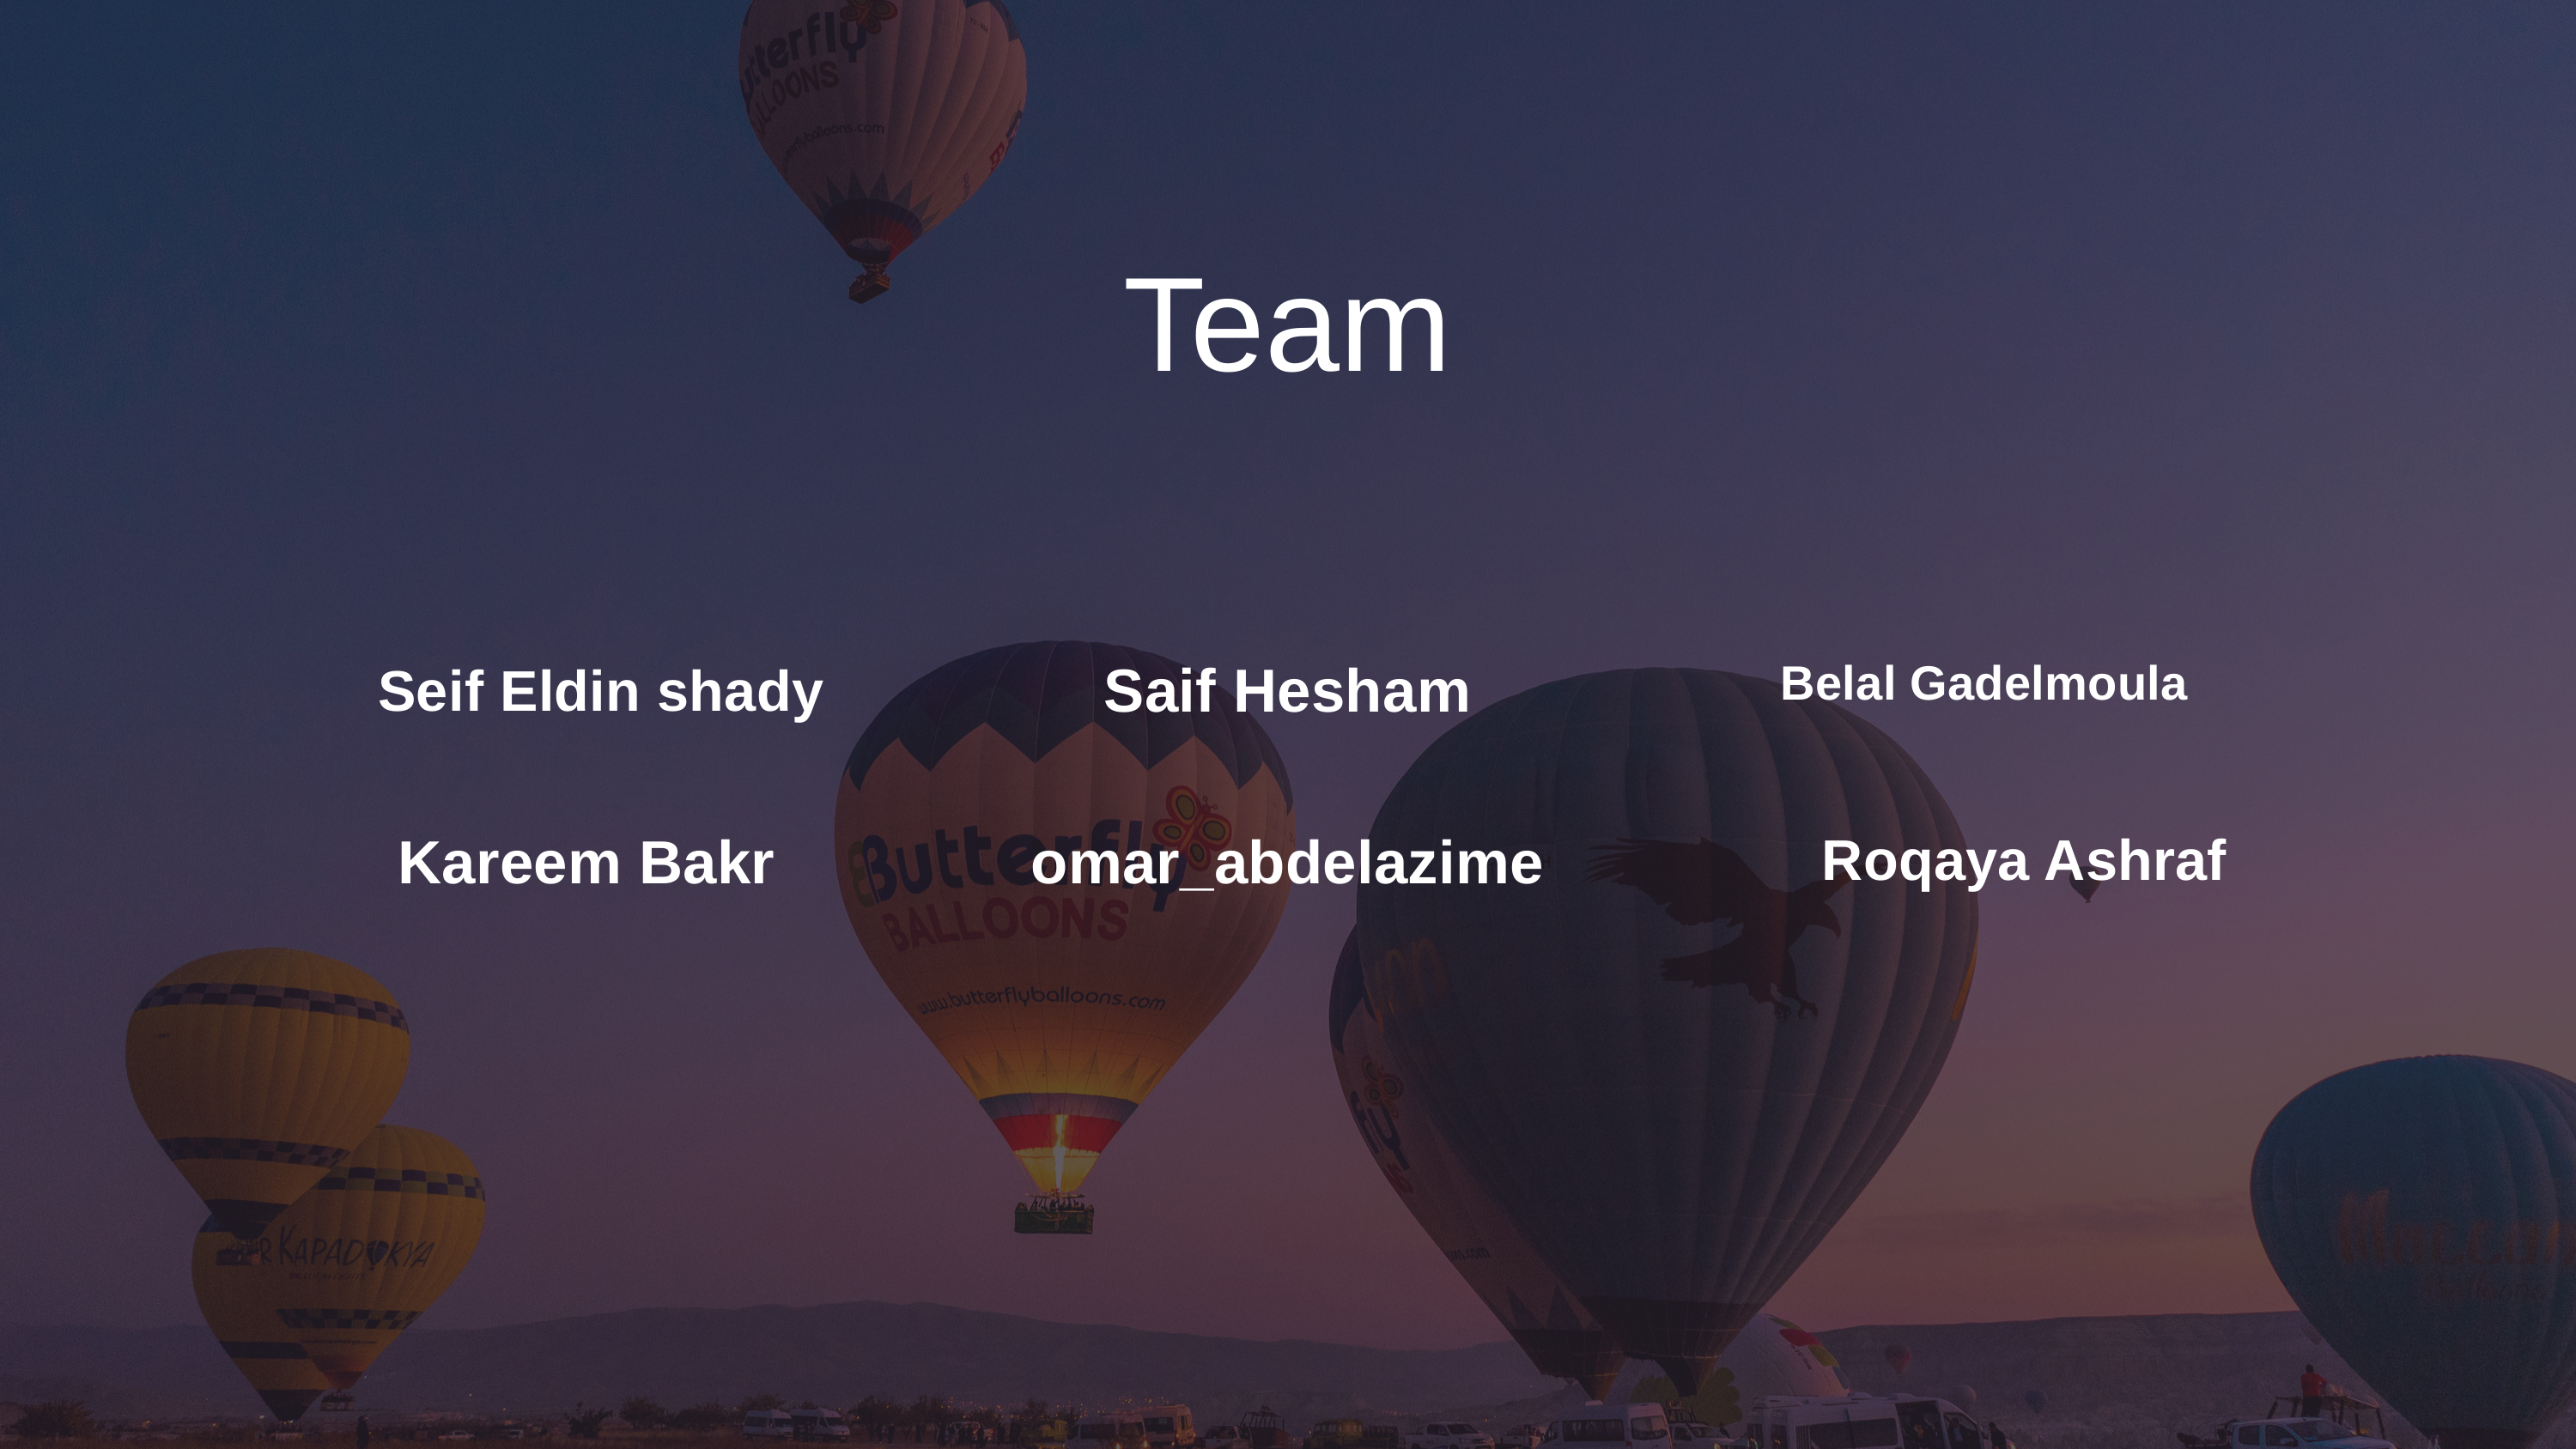

Team
Saif Hesham
Belal Gadelmoula

Seif Eldin shady
Kareem Bakr
omar_abdelazime
Roqaya Ashraf